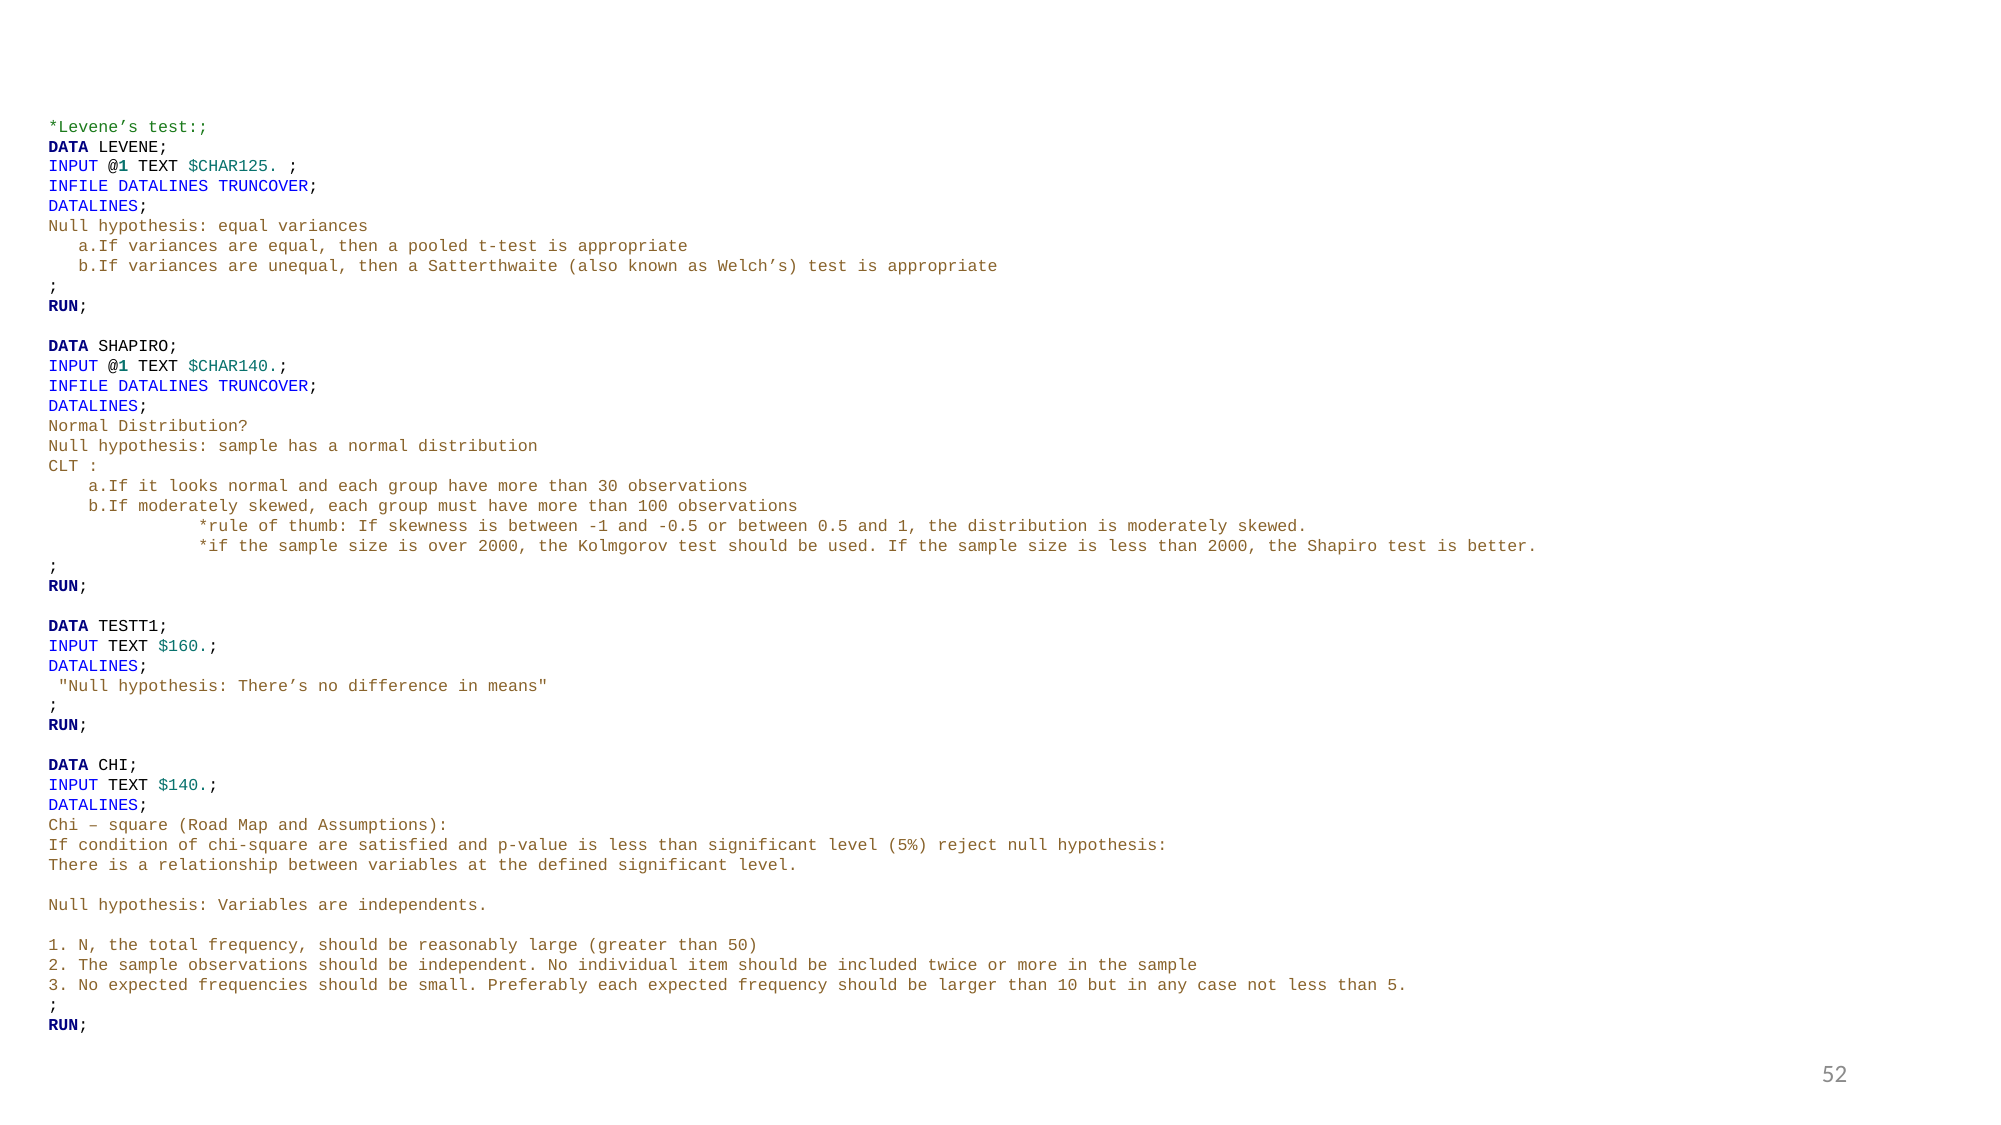

*Levene’s test:;
DATA LEVENE;
INPUT @1 TEXT $CHAR125. ;
INFILE DATALINES TRUNCOVER;
DATALINES;
Null hypothesis: equal variances
   a.If variances are equal, then a pooled t-test is appropriate
   b.If variances are unequal, then a Satterthwaite (also known as Welch’s) test is appropriate
;
RUN;

DATA SHAPIRO;
INPUT @1 TEXT $CHAR140.;
INFILE DATALINES TRUNCOVER;
DATALINES;
Normal Distribution?
Null hypothesis: sample has a normal distribution
CLT :
    a.If it looks normal and each group have more than 30 observations
    b.If moderately skewed, each group must have more than 100 observations
	*rule of thumb: If skewness is between -1 and -0.5 or between 0.5 and 1, the distribution is moderately skewed.
	*if the sample size is over 2000, the Kolmgorov test should be used. If the sample size is less than 2000, the Shapiro test is better.
;
RUN;

DATA TESTT1;
INPUT TEXT $160.;
DATALINES;
 "Null hypothesis: There’s no difference in means"
;
RUN;

DATA CHI;
INPUT TEXT $140.;
DATALINES;
Chi – square (Road Map and Assumptions):
If condition of chi-square are satisfied and p-value is less than significant level (5%) reject null hypothesis:
There is a relationship between variables at the defined significant level.

Null hypothesis: Variables are independents.

1. N, the total frequency, should be reasonably large (greater than 50)
2. The sample observations should be independent. No individual item should be included twice or more in the sample
3. No expected frequencies should be small. Preferably each expected frequency should be larger than 10 but in any case not less than 5.
;
RUN;

52